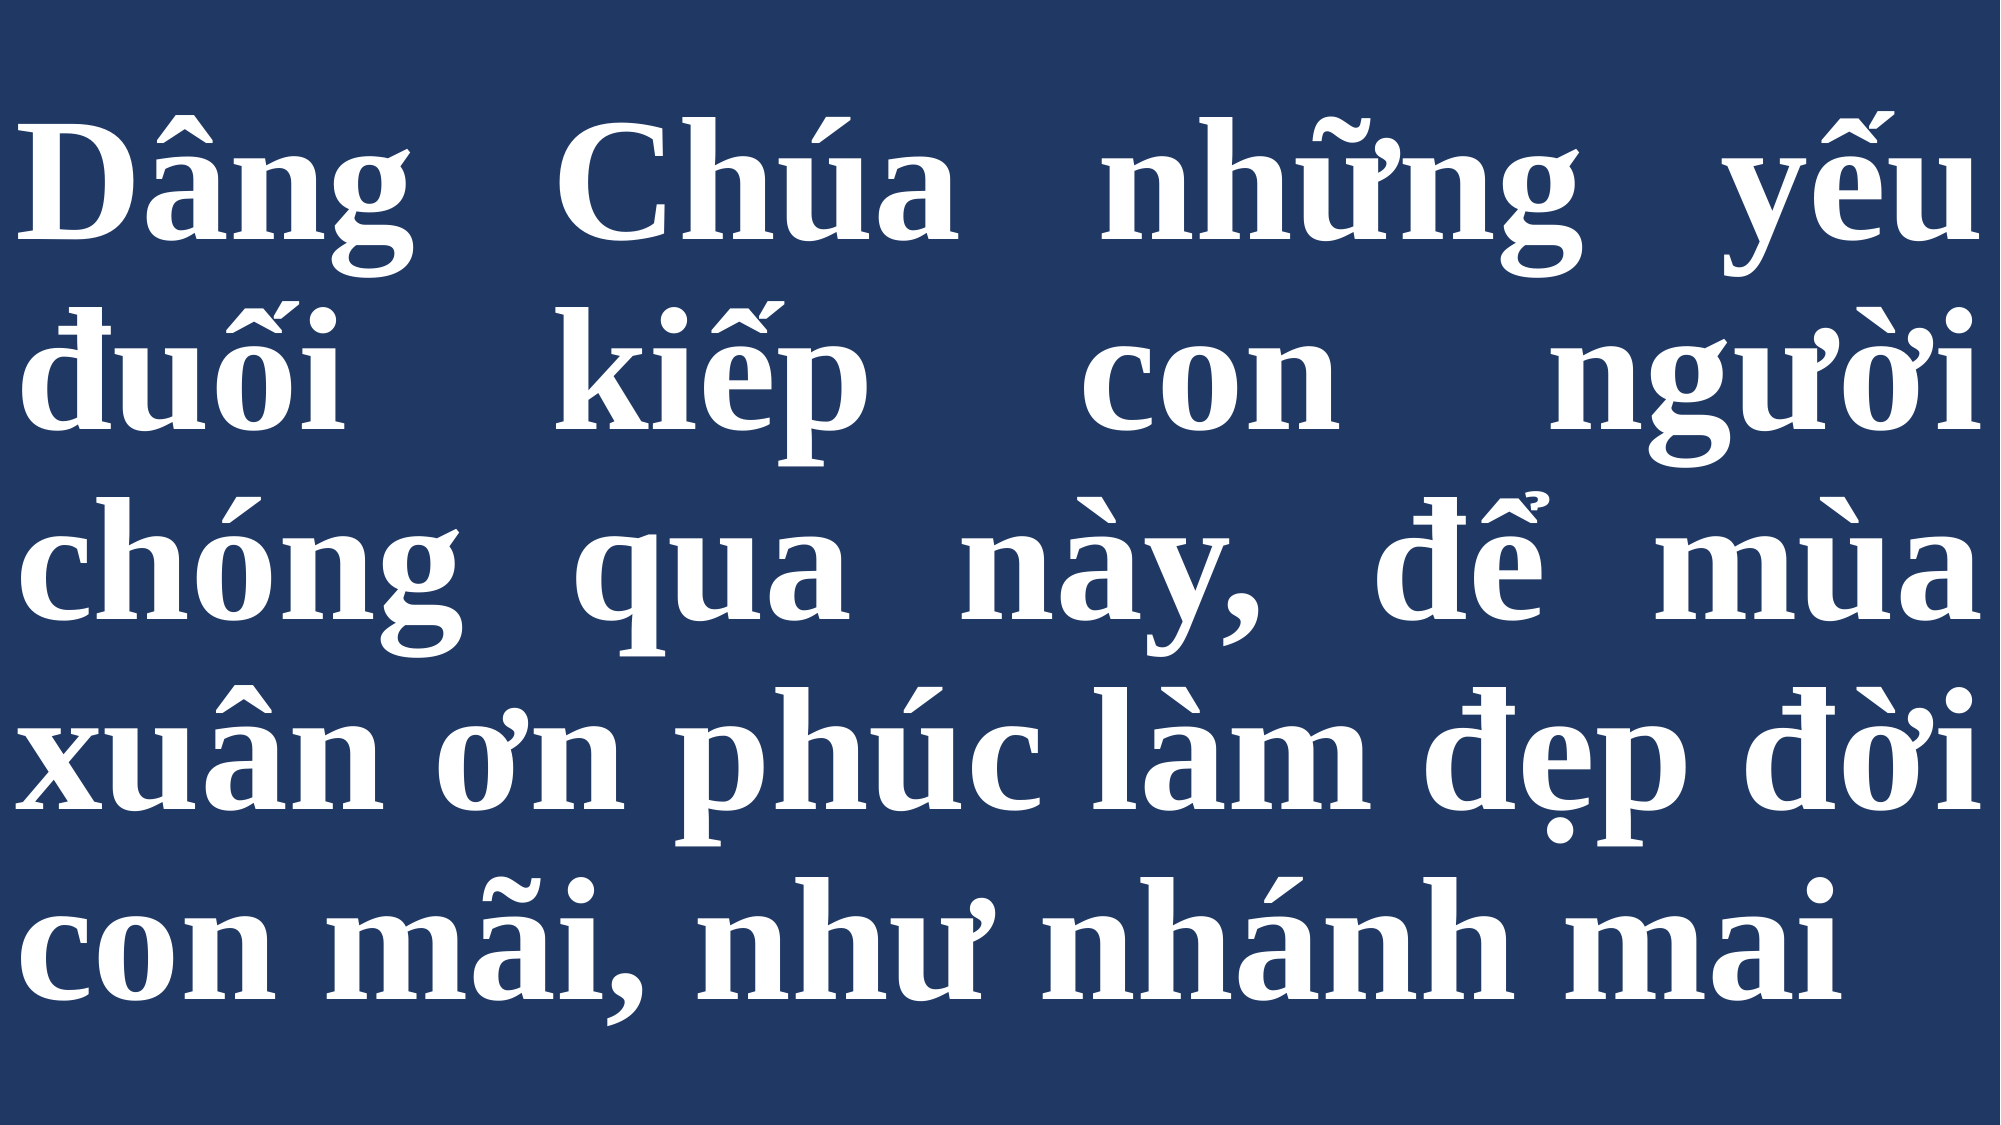

# Dâng Chúa những yếu đuối kiếp con người chóng qua này, để mùa xuân ơn phúc làm đẹp đời con mãi, như nhánh mai